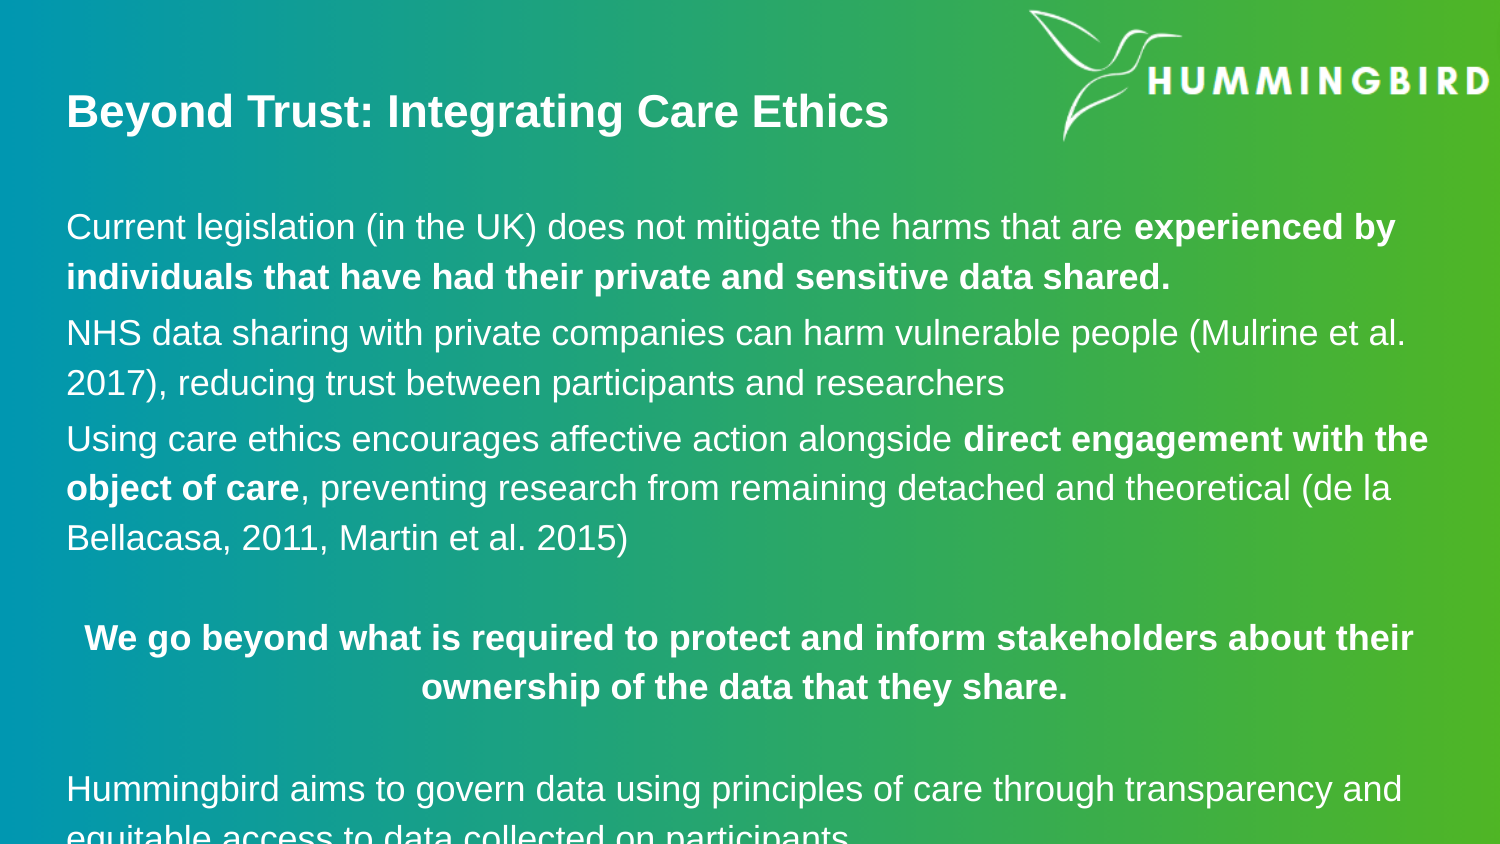

# Beyond Trust: Integrating Care Ethics

Current legislation (in the UK) does not mitigate the harms that are experienced by individuals that have had their private and sensitive data shared.
NHS data sharing with private companies can harm vulnerable people (Mulrine et al. 2017), reducing trust between participants and researchers
Using care ethics encourages affective action alongside direct engagement with the object of care, preventing research from remaining detached and theoretical (de la Bellacasa, 2011, Martin et al. 2015)

We go beyond what is required to protect and inform stakeholders about their ownership of the data that they share.

Hummingbird aims to govern data using principles of care through transparency and equitable access to data collected on participants.